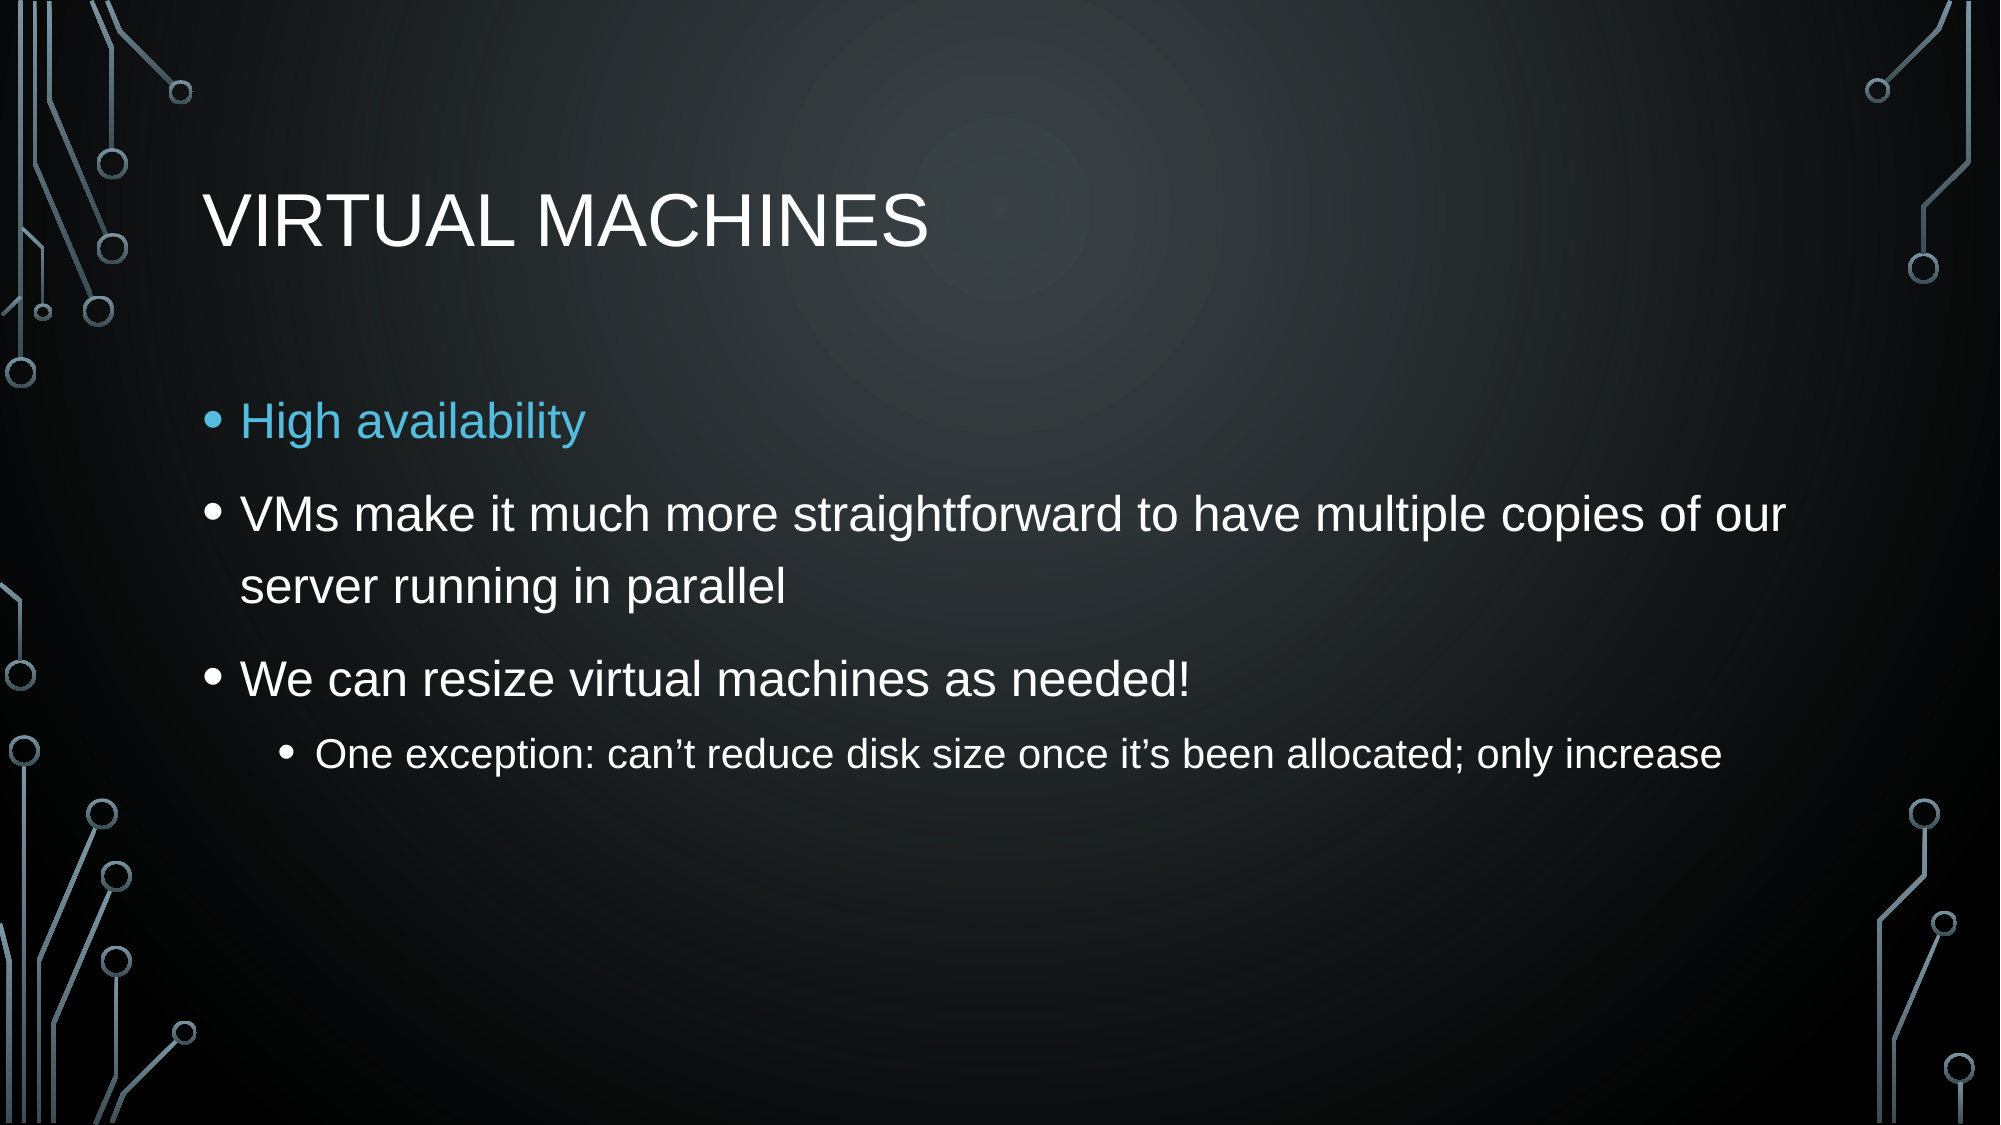

# Virtual Machines
High availability
VMs make it much more straightforward to have multiple copies of our server running in parallel
We can resize virtual machines as needed!
One exception: can’t reduce disk size once it’s been allocated; only increase